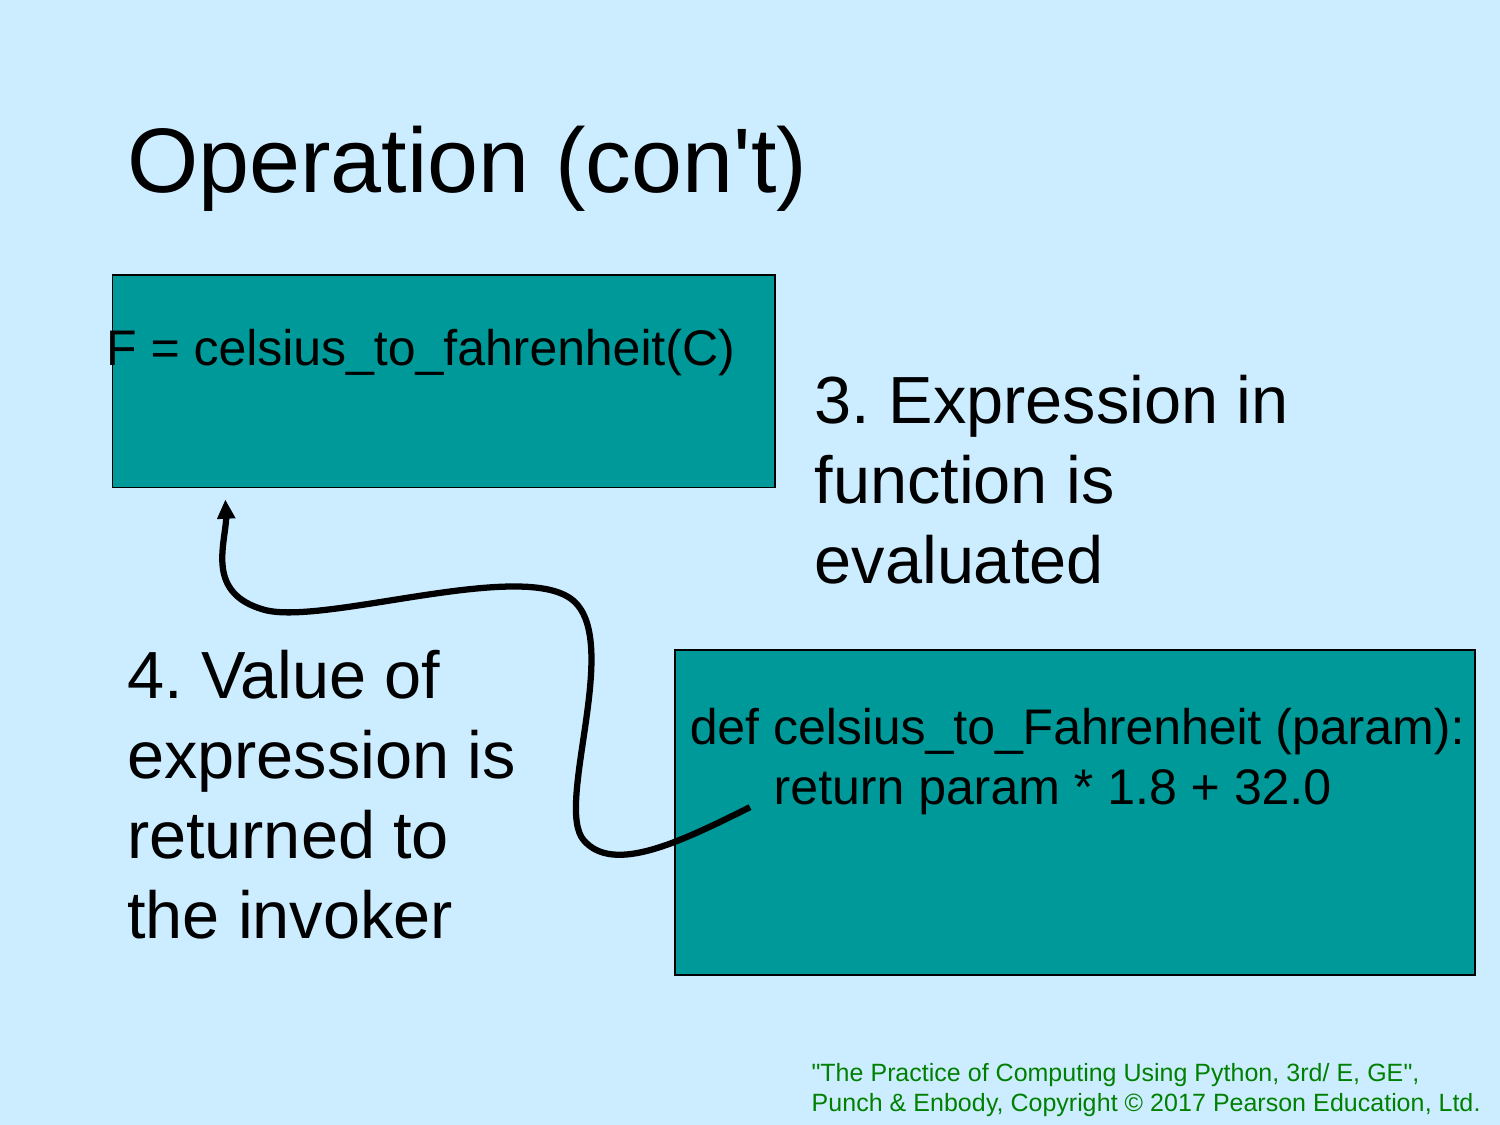

Operation (con't)

 F = celsius_to_fahrenheit(C)

3. Expression in function is evaluated

4. Value of expression is returned to the invoker

def celsius_to_Fahrenheit (param):
      return param * 1.8 + 32.0